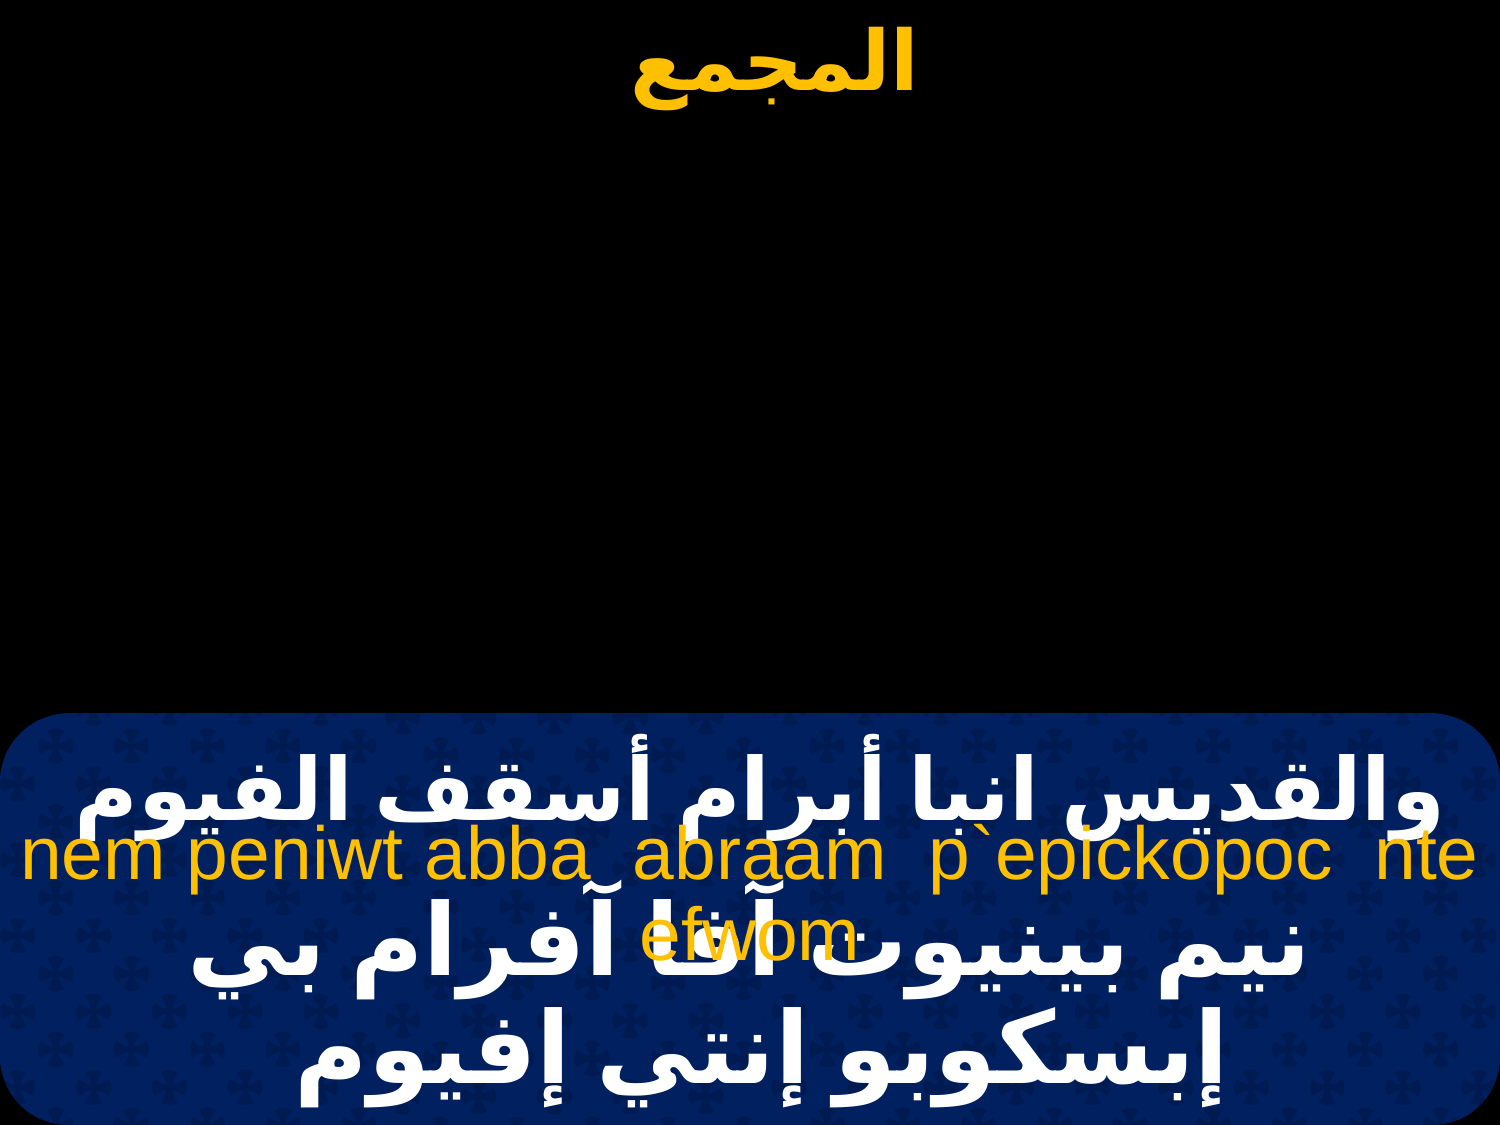

# والقديس انبا أبرام أسقف الفيوم
nem peniwt abba  abraam  p`epickopoc  nte efwom
نيم بينيوت آفا آفرام بي إبسكوبو إنتي إفيوم